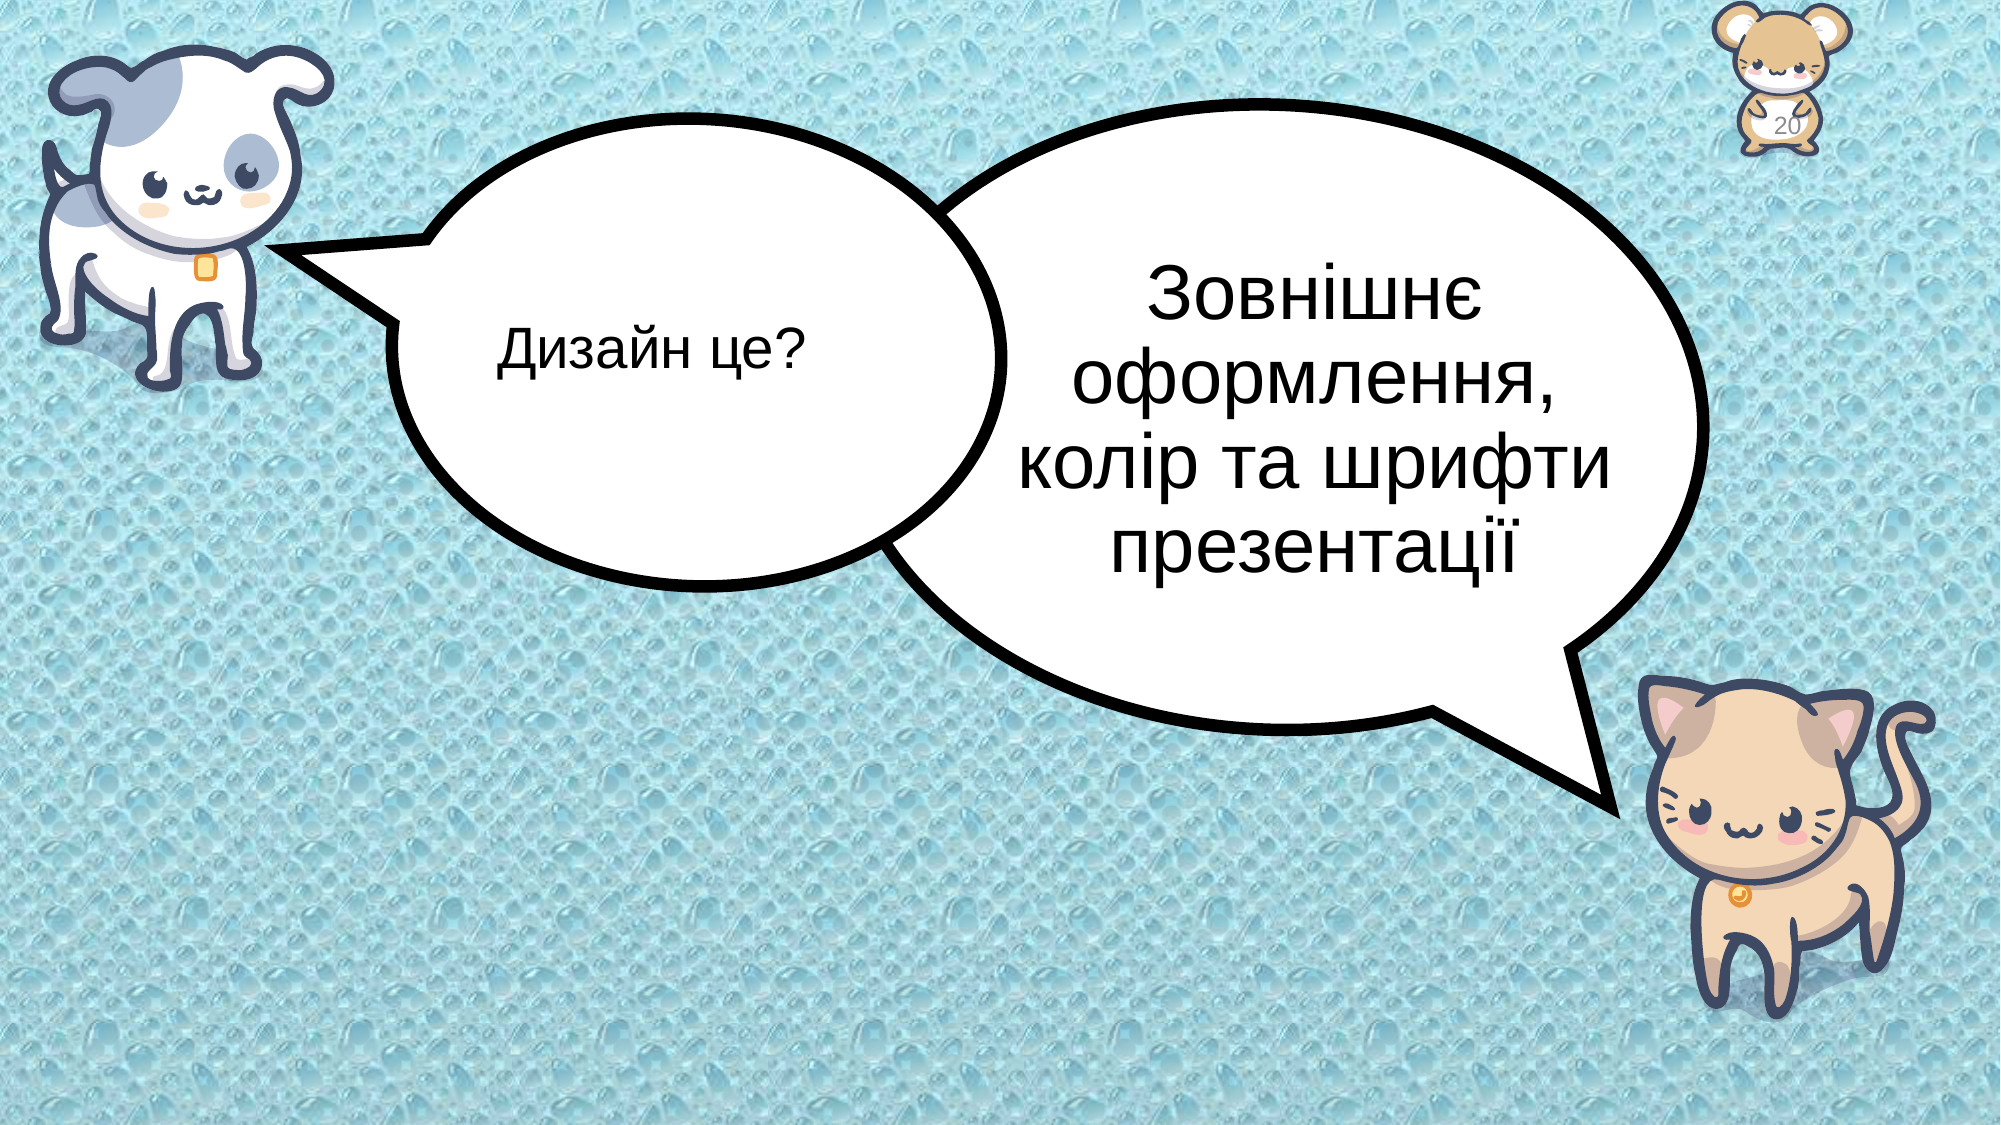

20
# Зовнішнє оформлення, колір та шрифти презентації
Дизайн це?